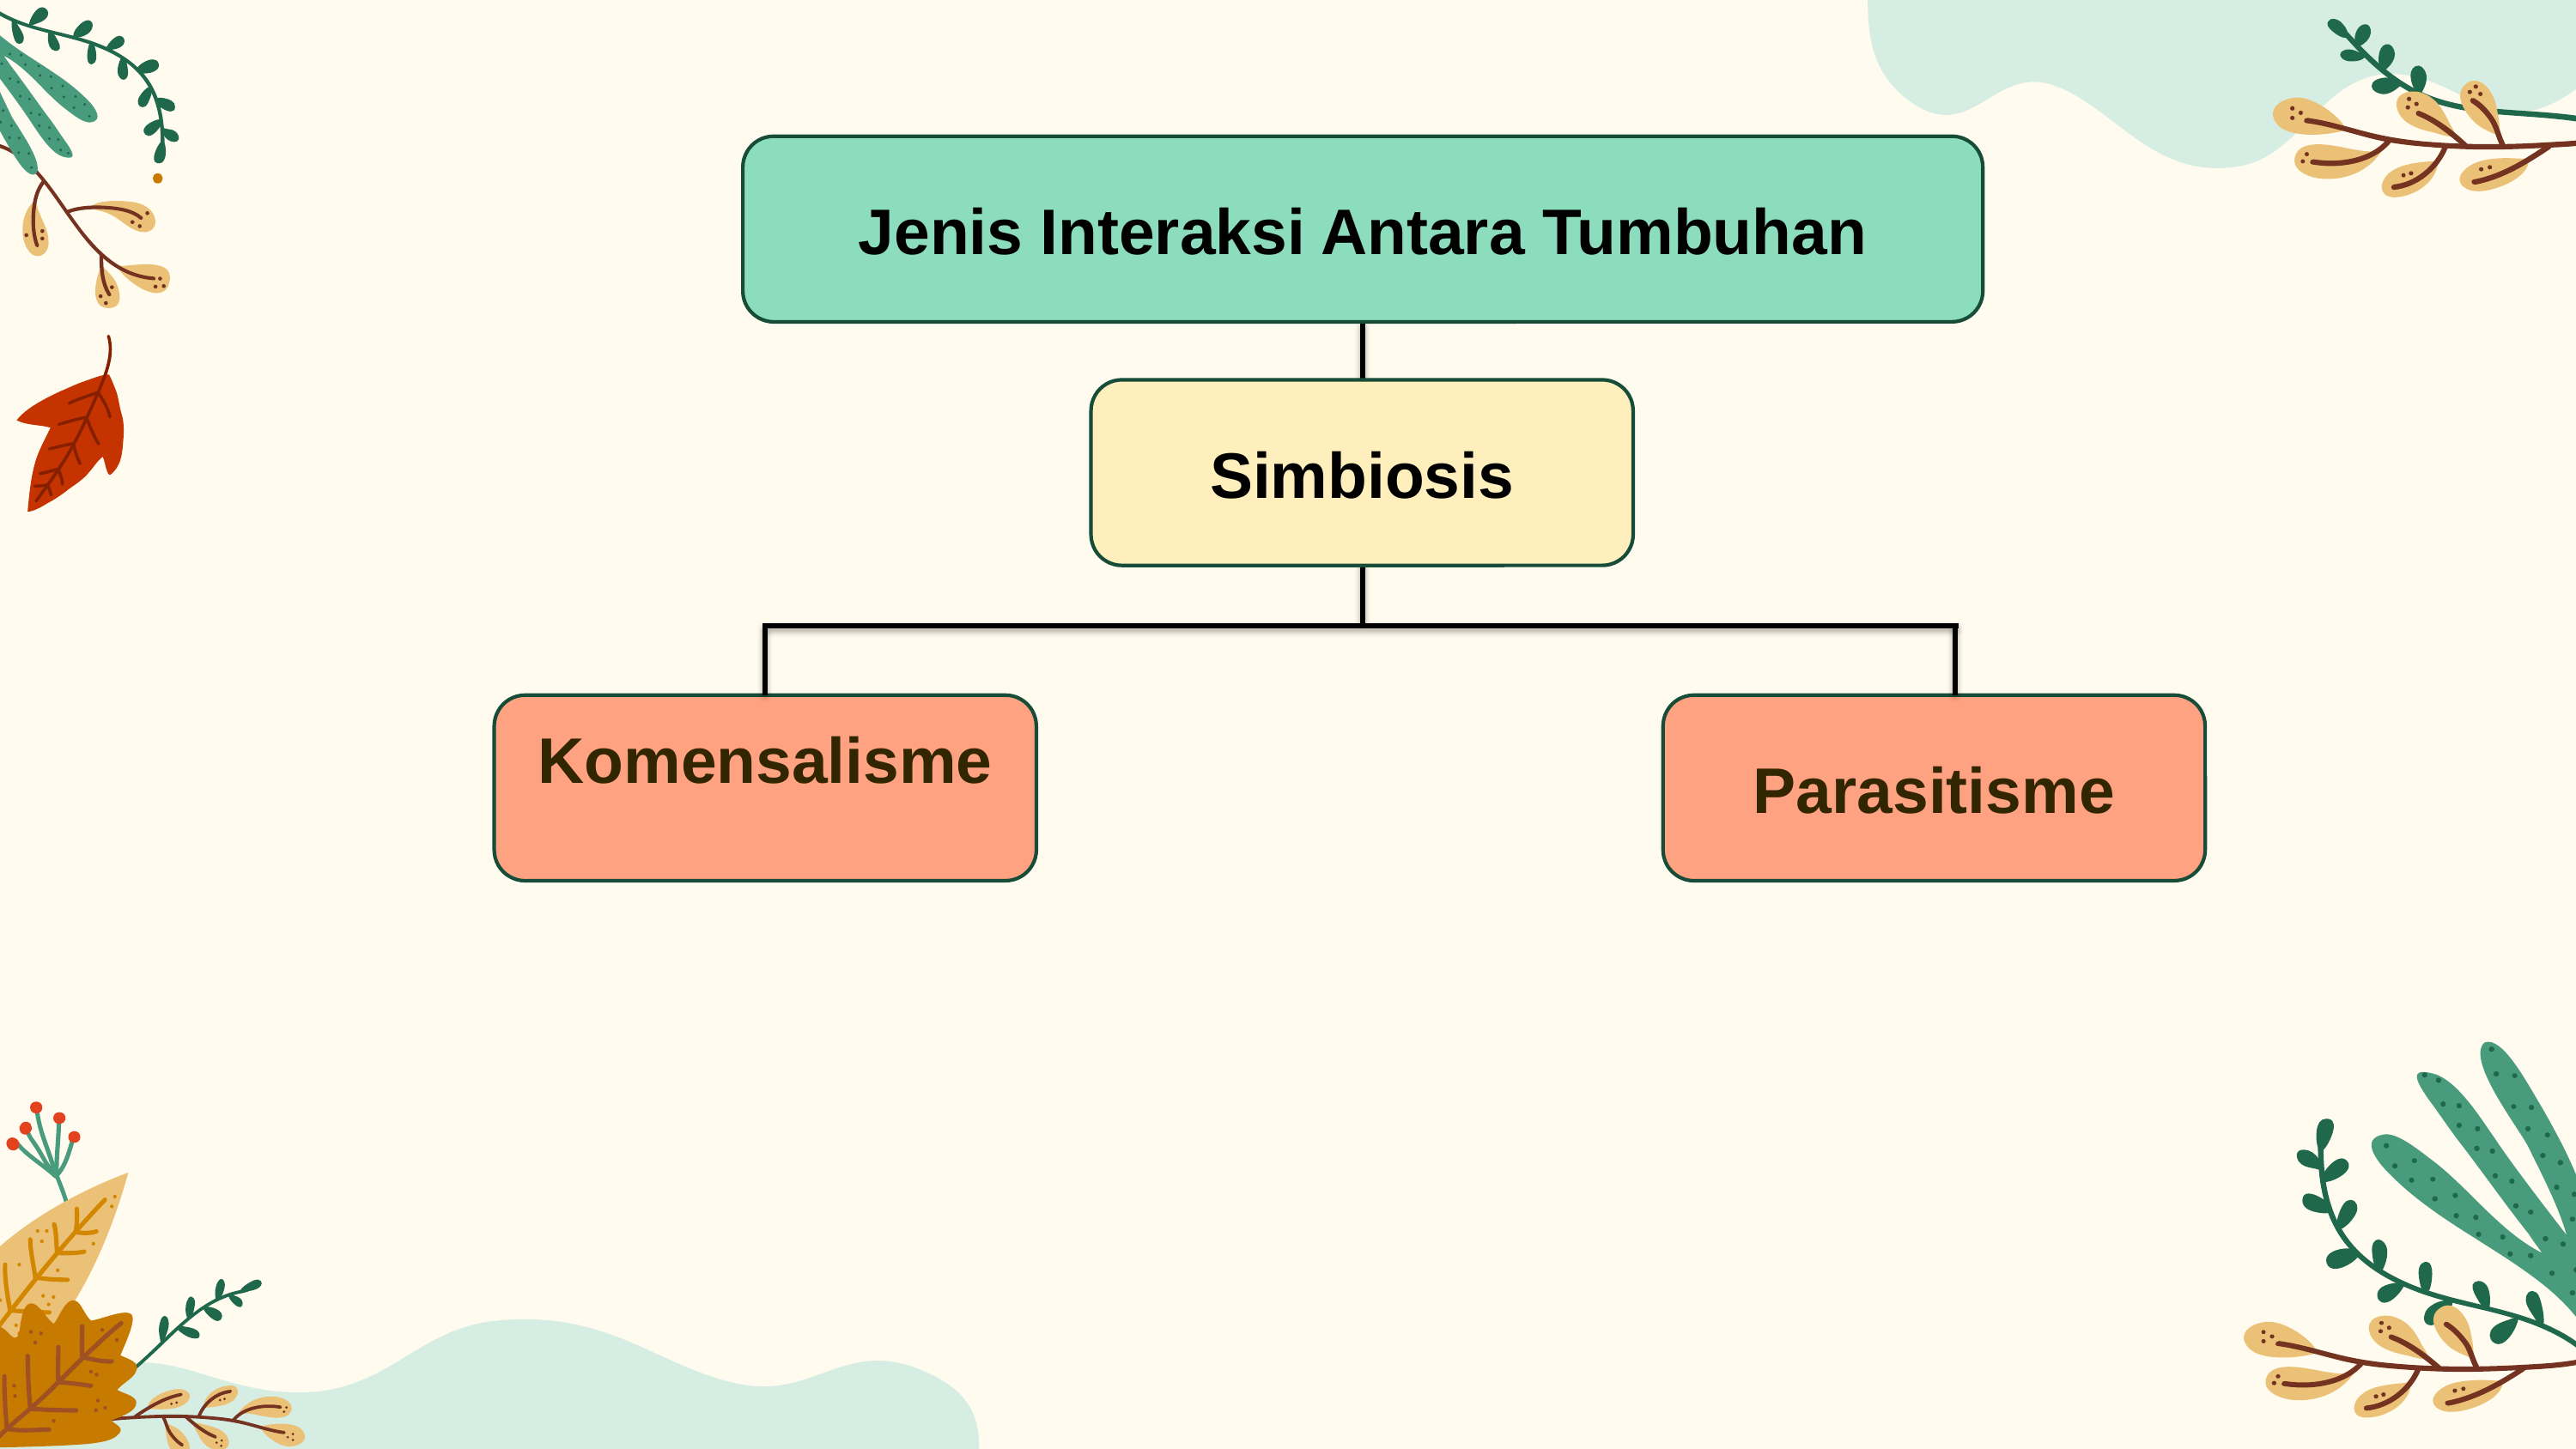

Jenis Interaksi Antara Tumbuhan
Simbiosis
Komensalisme

Parasitisme